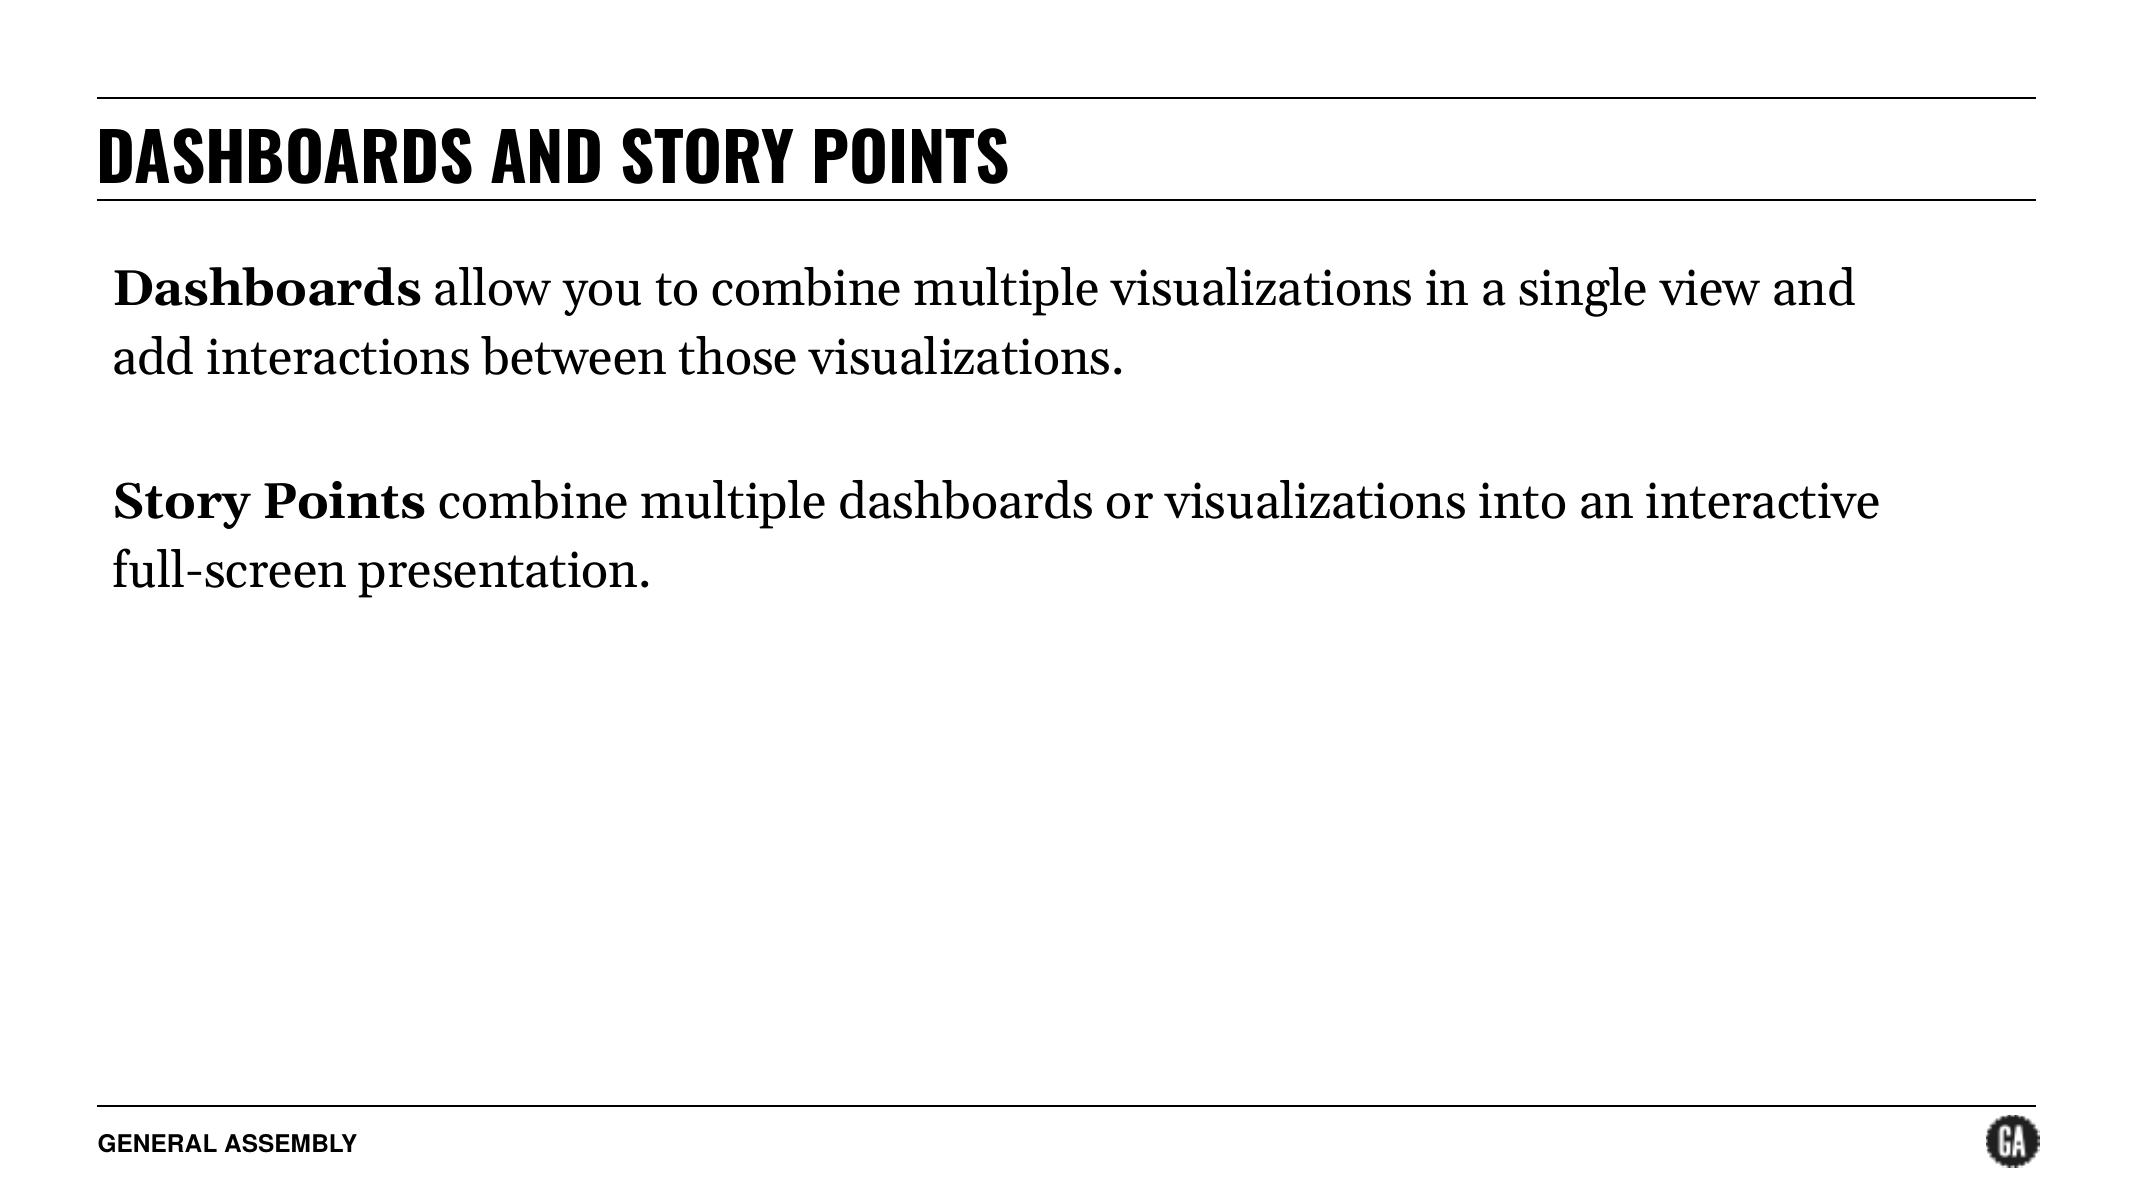

# DASHBOARDS AND STORY POINTS
Dashboards allow you to combine multiple visualizations in a single view and add interactions between those visualizations.

Story Points combine multiple dashboards or visualizations into an interactive full-screen presentation.